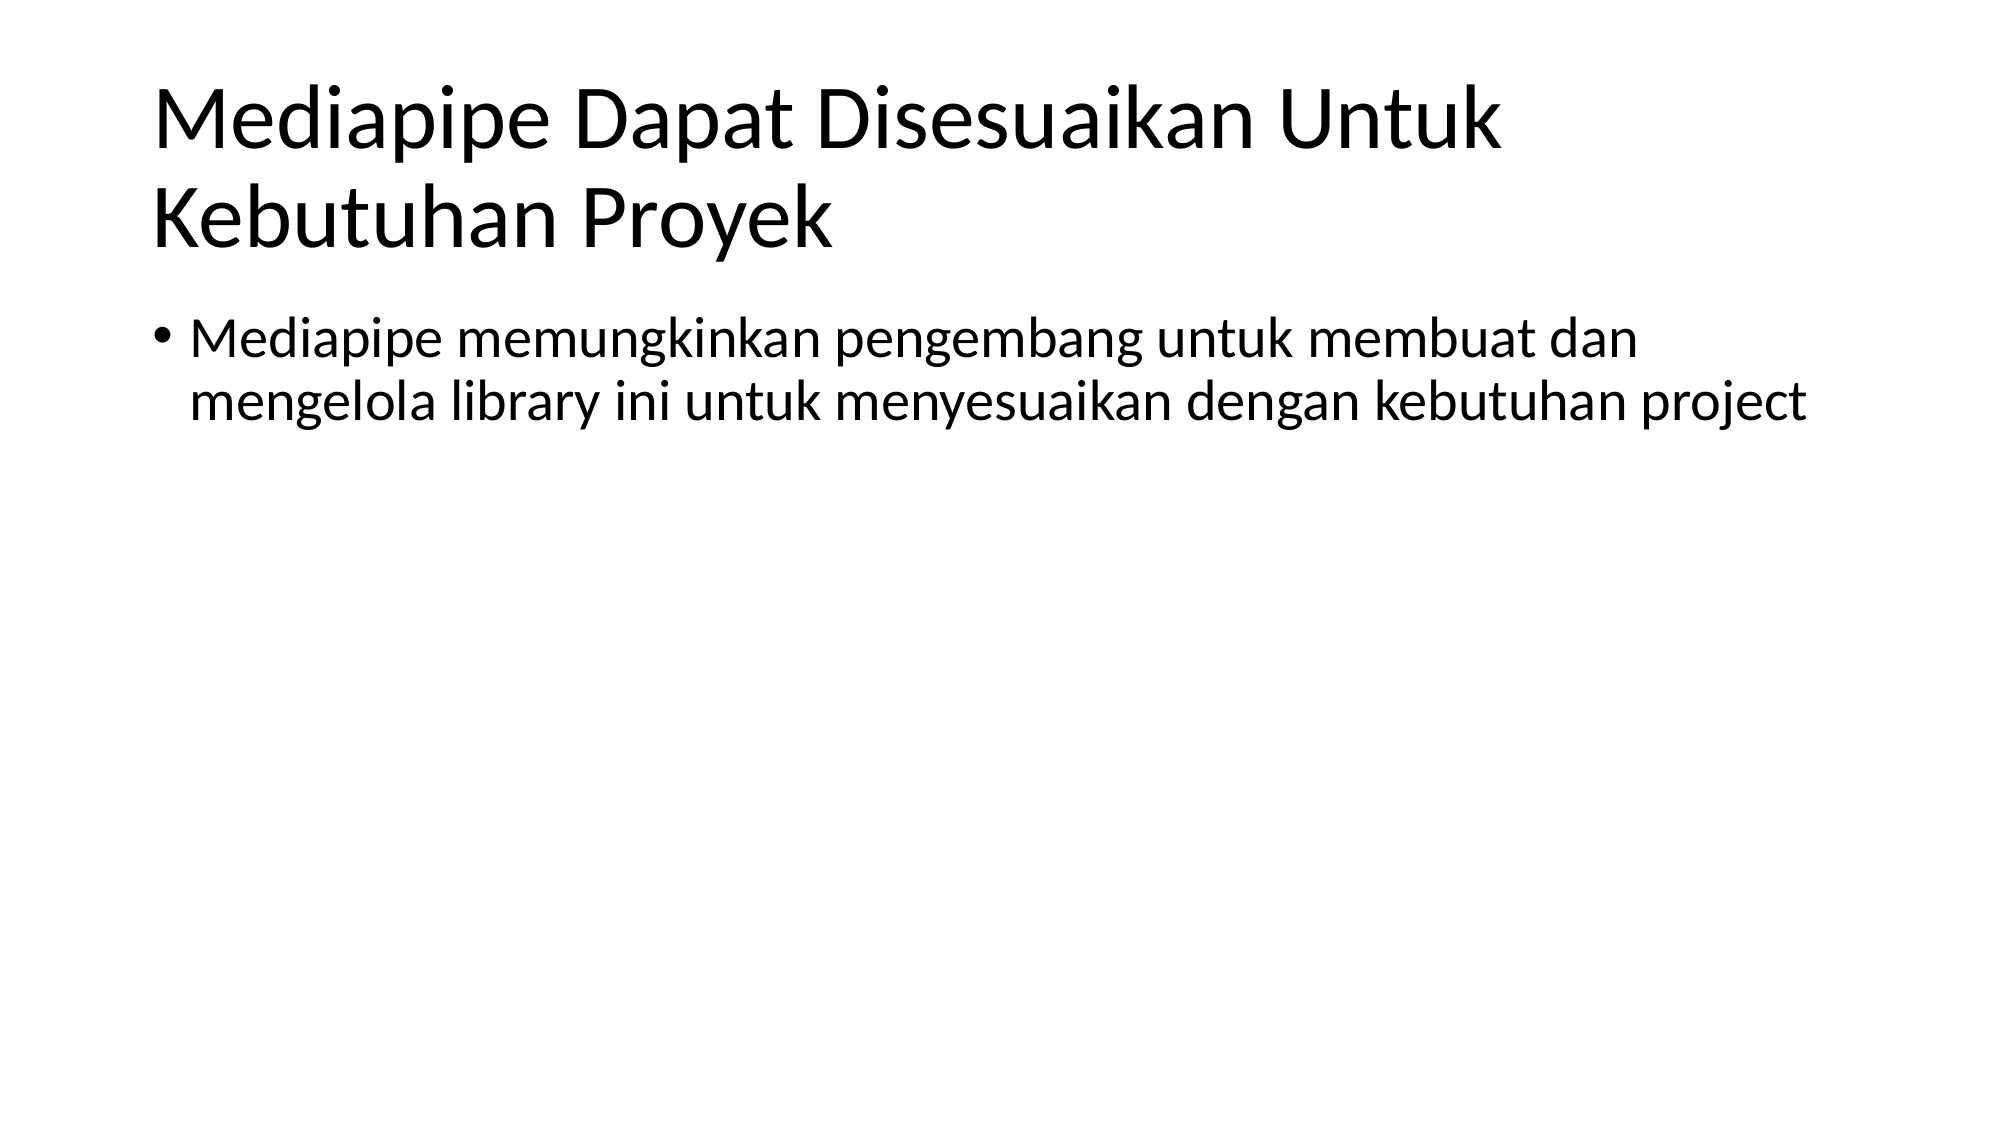

# Mediapipe Dapat Disesuaikan Untuk Kebutuhan Proyek
Mediapipe memungkinkan pengembang untuk membuat dan mengelola library ini untuk menyesuaikan dengan kebutuhan project